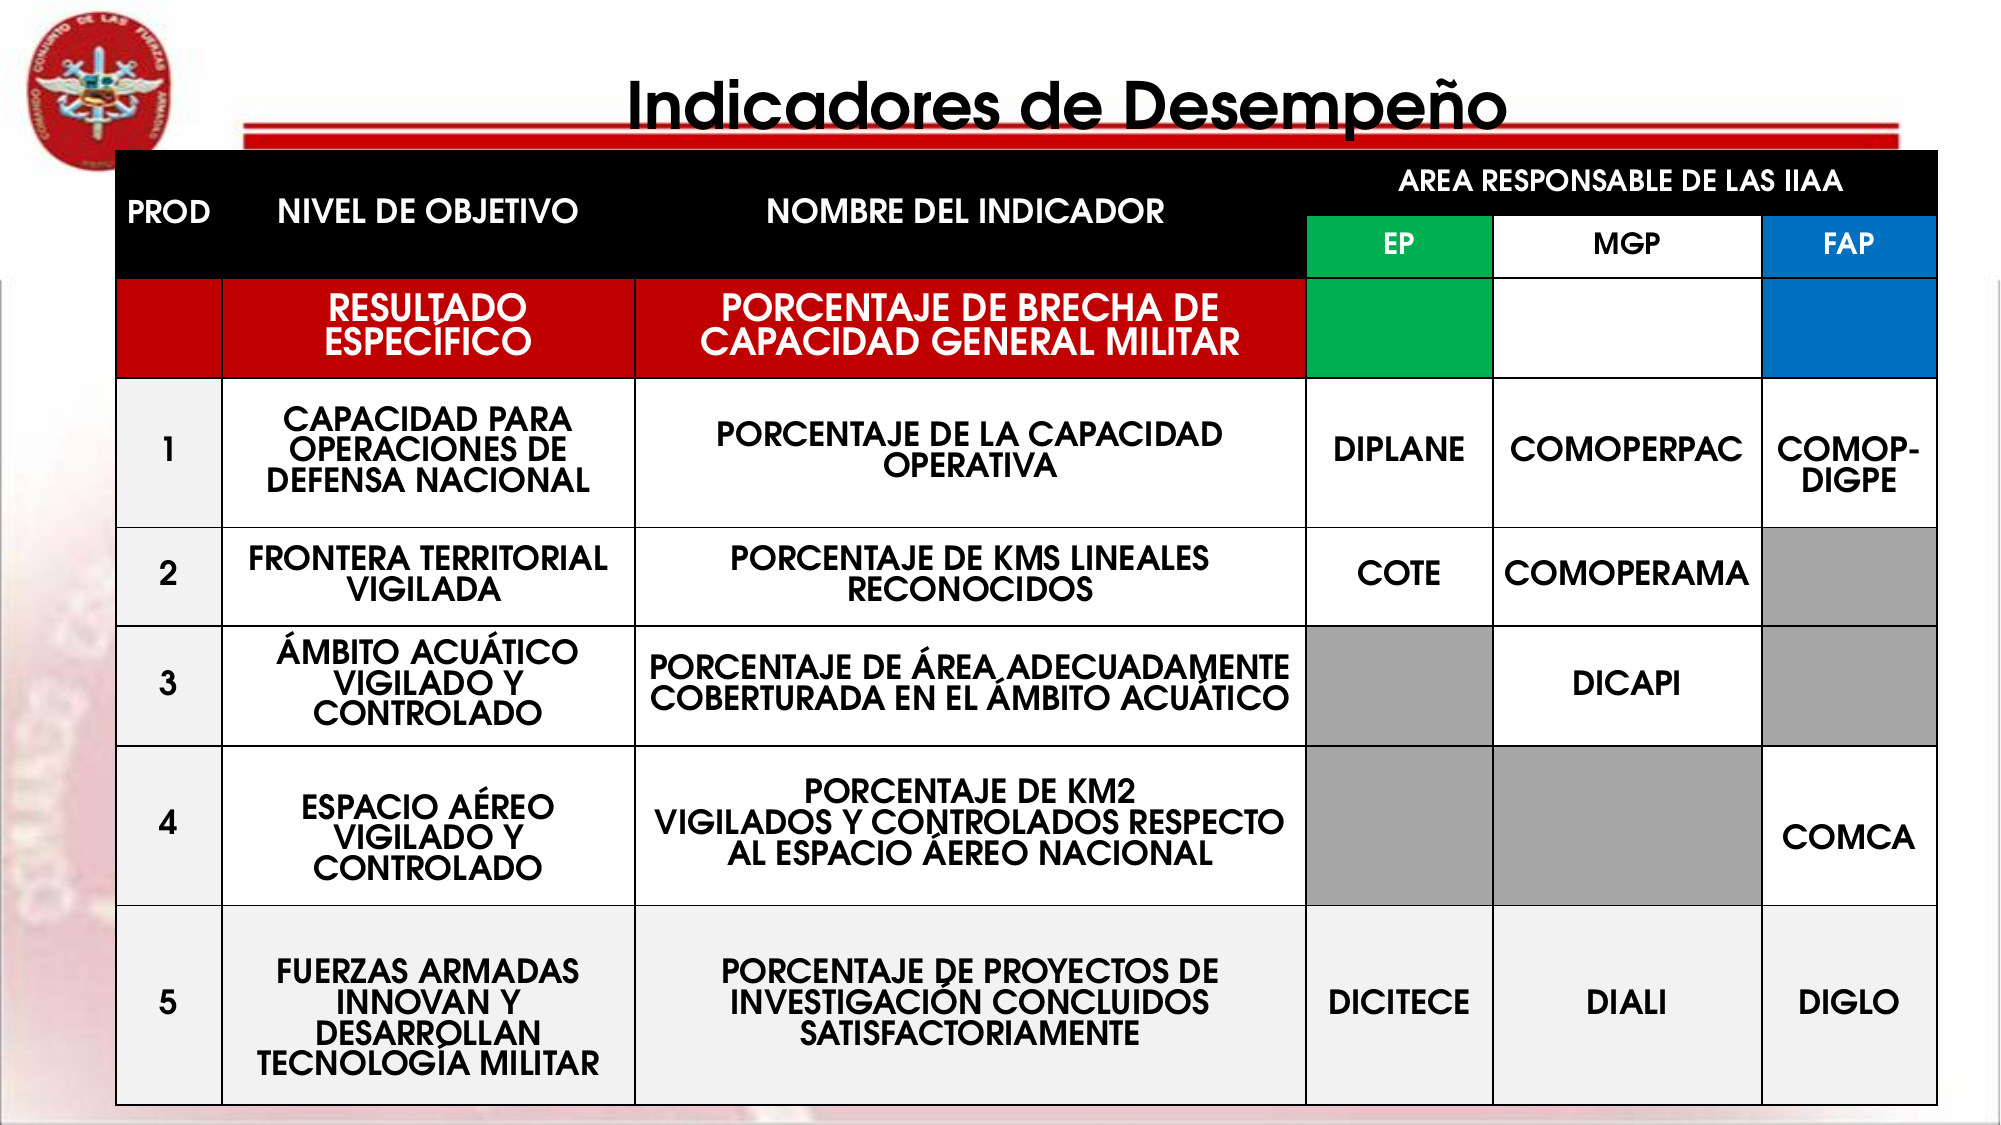

Indicadores de Desempeño
#
| PROD | NIVEL DE OBJETIVO | NOMBRE DEL INDICADOR | AREA RESPONSABLE DE LAS IIAA |  |  |
| --- | --- | --- | --- | --- | --- |
|  |  |  | EP | MGP | FAP |
|  | RESULTADO ESPECÍFICO | PORCENTAJE DE BRECHA DE CAPACIDAD GENERAL MILITAR |  |  |  |
| 1 | CAPACIDAD PARA OPERACIONES DE DEFENSA NACIONAL | PORCENTAJE DE LA CAPACIDAD OPERATIVA | DIPLANE | COMOPERPAC | COMOP- DIGPE |
| 2 | FRONTERA TERRITORIAL VIGILADA | PORCENTAJE DE KMS LINEALES RECONOCIDOS | COTE | COMOPERAMA |  |
| 3 | ÁMBITO ACUÁTICO VIGILADO Y CONTROLADO | PORCENTAJE DE ÁREA ADECUADAMENTE COBERTURADA EN EL ÁMBITO ACUÁTICO |  | DICAPI |  |
| 4 | ESPACIO AÉREO VIGILADO Y CONTROLADO | PORCENTAJE DE KM2 VIGILADOS Y CONTROLADOS RESPECTO AL ESPACIO ÁEREO NACIONAL |  |  | COMCA |
| 5 | FUERZAS ARMADAS INNOVAN Y DESARROLLAN TECNOLOGÍA MILITAR | PORCENTAJE DE PROYECTOS DE INVESTIGACIÓN CONCLUIDOS SATISFACTORIAMENTE | DICITECE | DIALI | DIGLO |